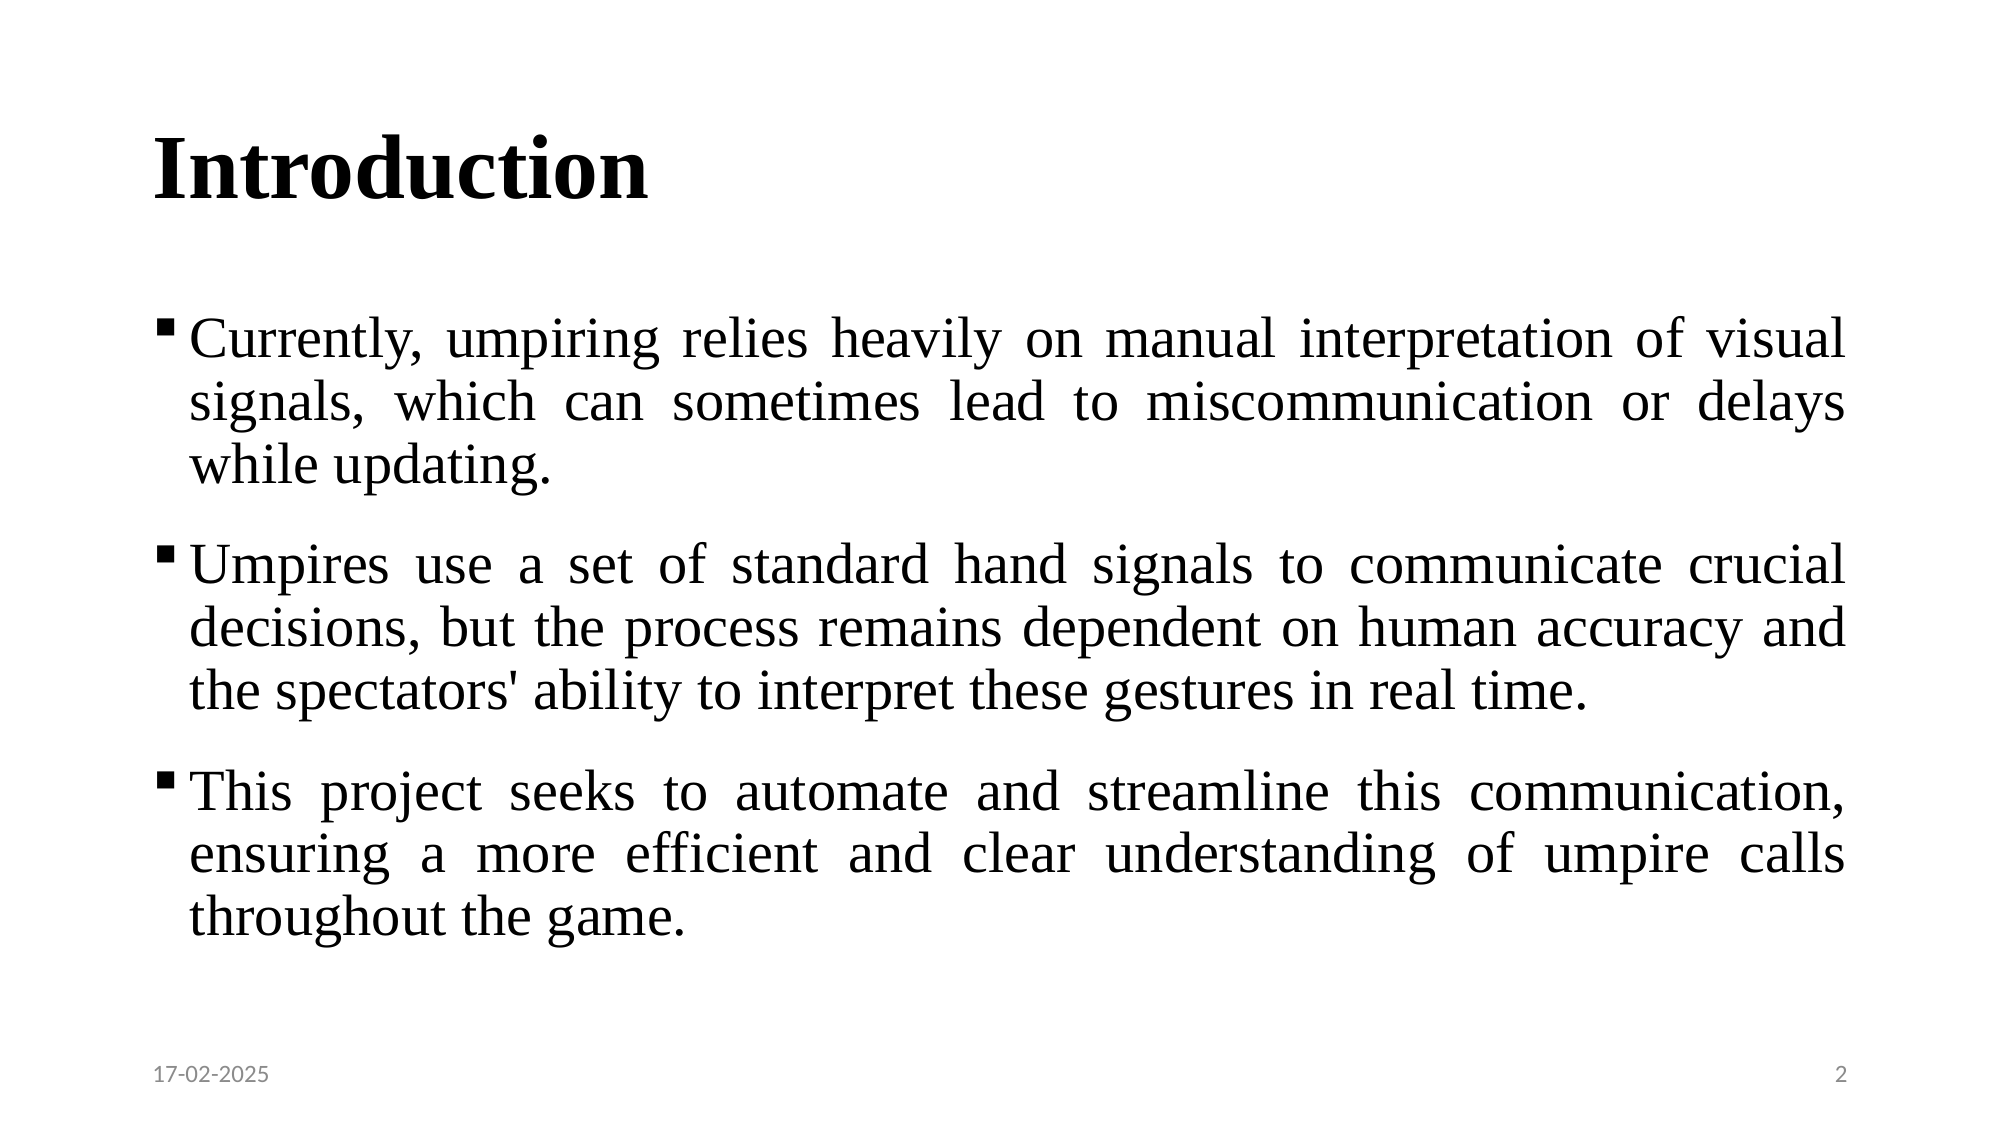

# Introduction
Currently, umpiring relies heavily on manual interpretation of visual signals, which can sometimes lead to miscommunication or delays while updating.
Umpires use a set of standard hand signals to communicate crucial decisions, but the process remains dependent on human accuracy and the spectators' ability to interpret these gestures in real time.
This project seeks to automate and streamline this communication, ensuring a more efficient and clear understanding of umpire calls throughout the game.

17-02-2025
2